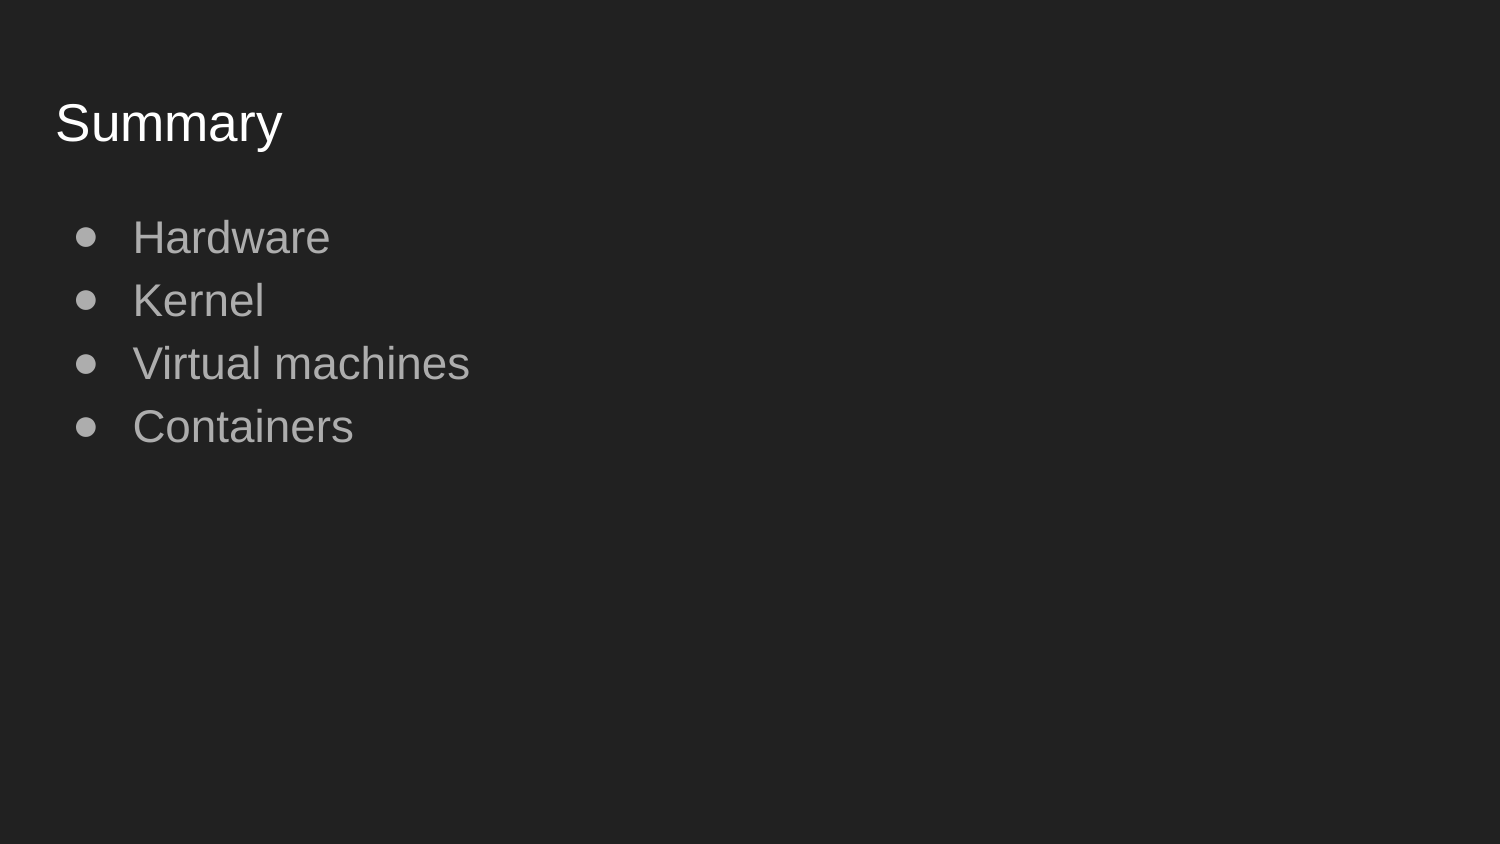

# Summary
Hardware
Kernel
Virtual machines
Containers